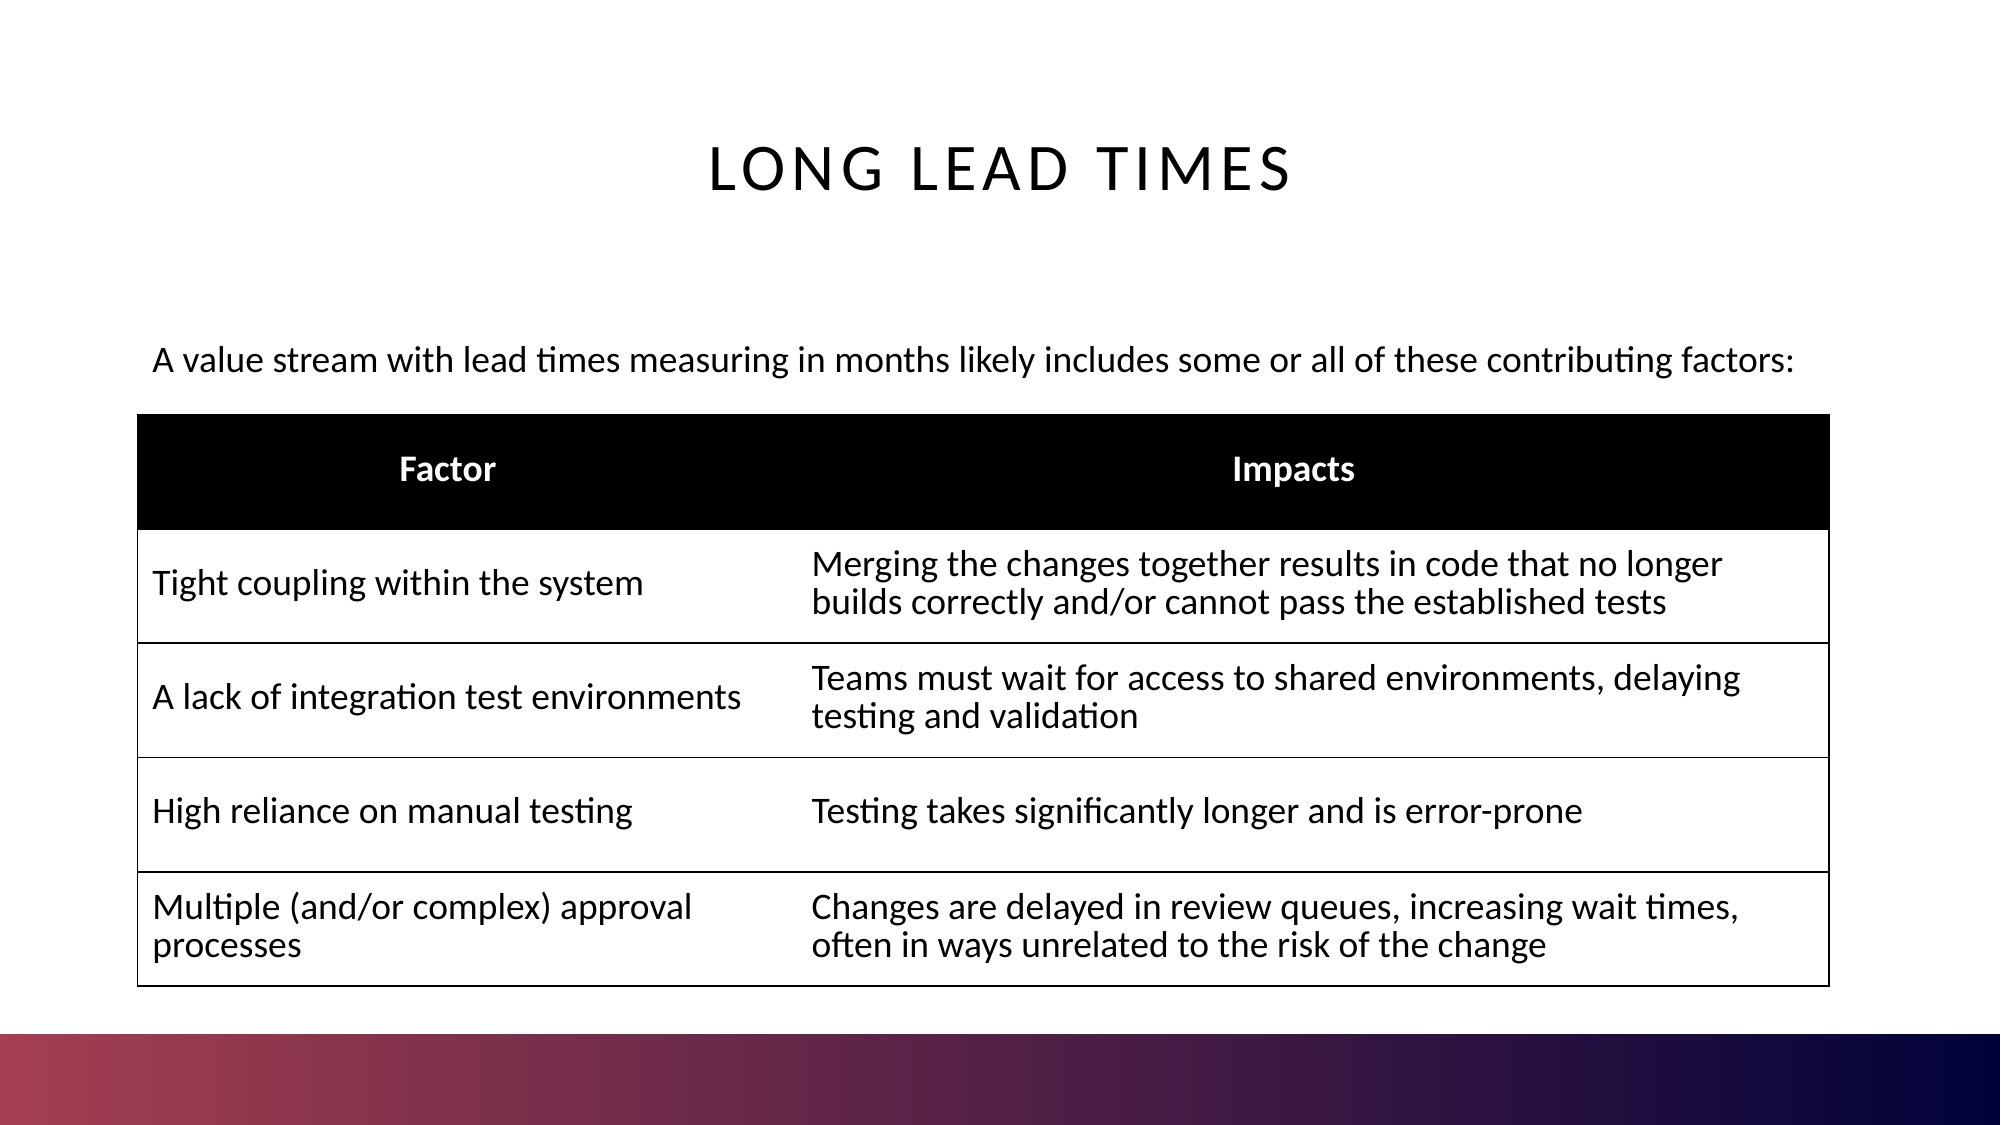

# Long Lead Times
A value stream with lead times measuring in months likely includes some or all of these contributing factors:
| Factor | Impacts |
| --- | --- |
| Tight coupling within the system | Merging the changes together results in code that no longer builds correctly and/or cannot pass the established tests |
| A lack of integration test environments | Teams must wait for access to shared environments, delaying testing and validation |
| High reliance on manual testing | Testing takes significantly longer and is error-prone |
| Multiple (and/or complex) approval processes | Changes are delayed in review queues, increasing wait times, often in ways unrelated to the risk of the change |